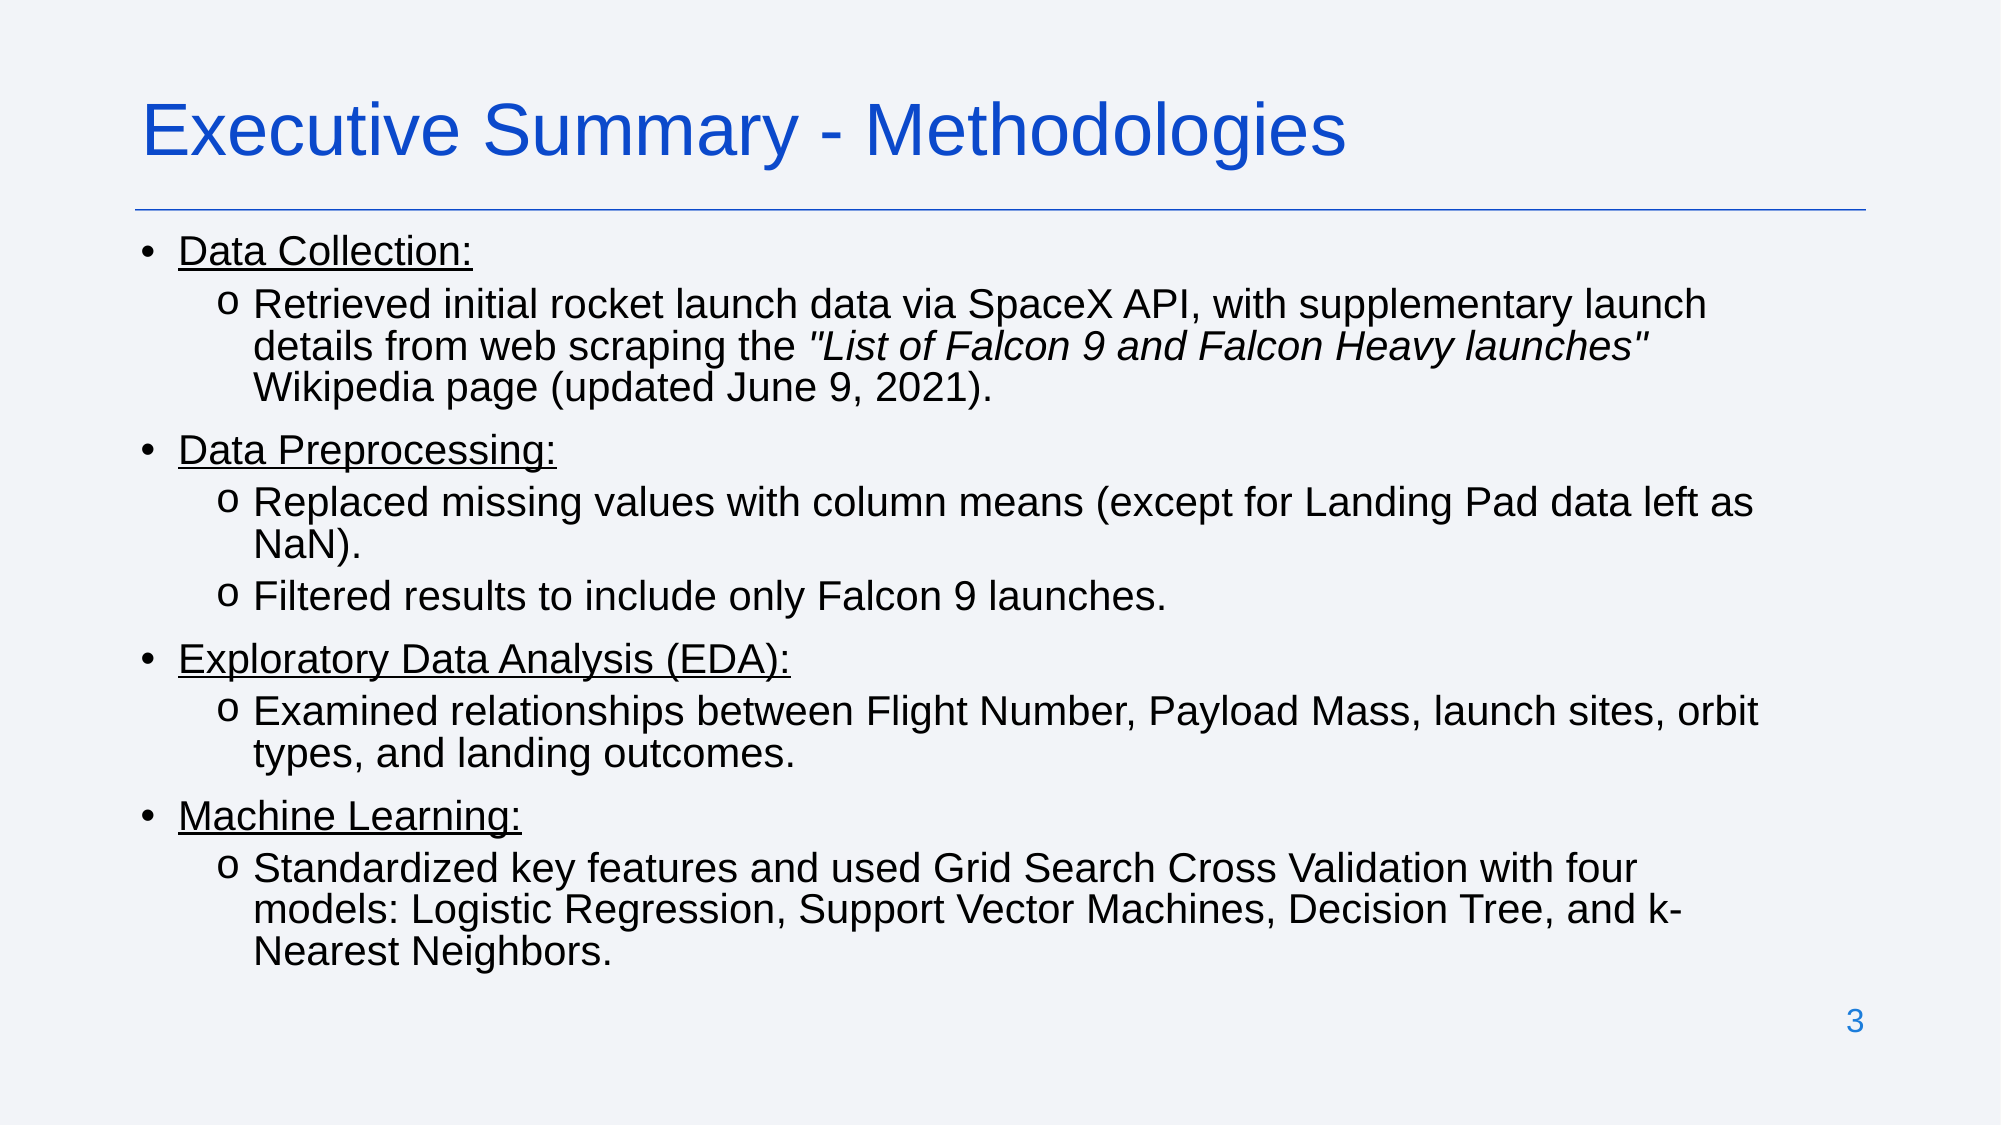

Executive Summary - Methodologies
Data Collection:
Retrieved initial rocket launch data via SpaceX API, with supplementary launch details from web scraping the "List of Falcon 9 and Falcon Heavy launches" Wikipedia page (updated June 9, 2021).
Data Preprocessing:
Replaced missing values with column means (except for Landing Pad data left as NaN).
Filtered results to include only Falcon 9 launches.
Exploratory Data Analysis (EDA):
Examined relationships between Flight Number, Payload Mass, launch sites, orbit types, and landing outcomes.
Machine Learning:
Standardized key features and used Grid Search Cross Validation with four models: Logistic Regression, Support Vector Machines, Decision Tree, and k-Nearest Neighbors.
3